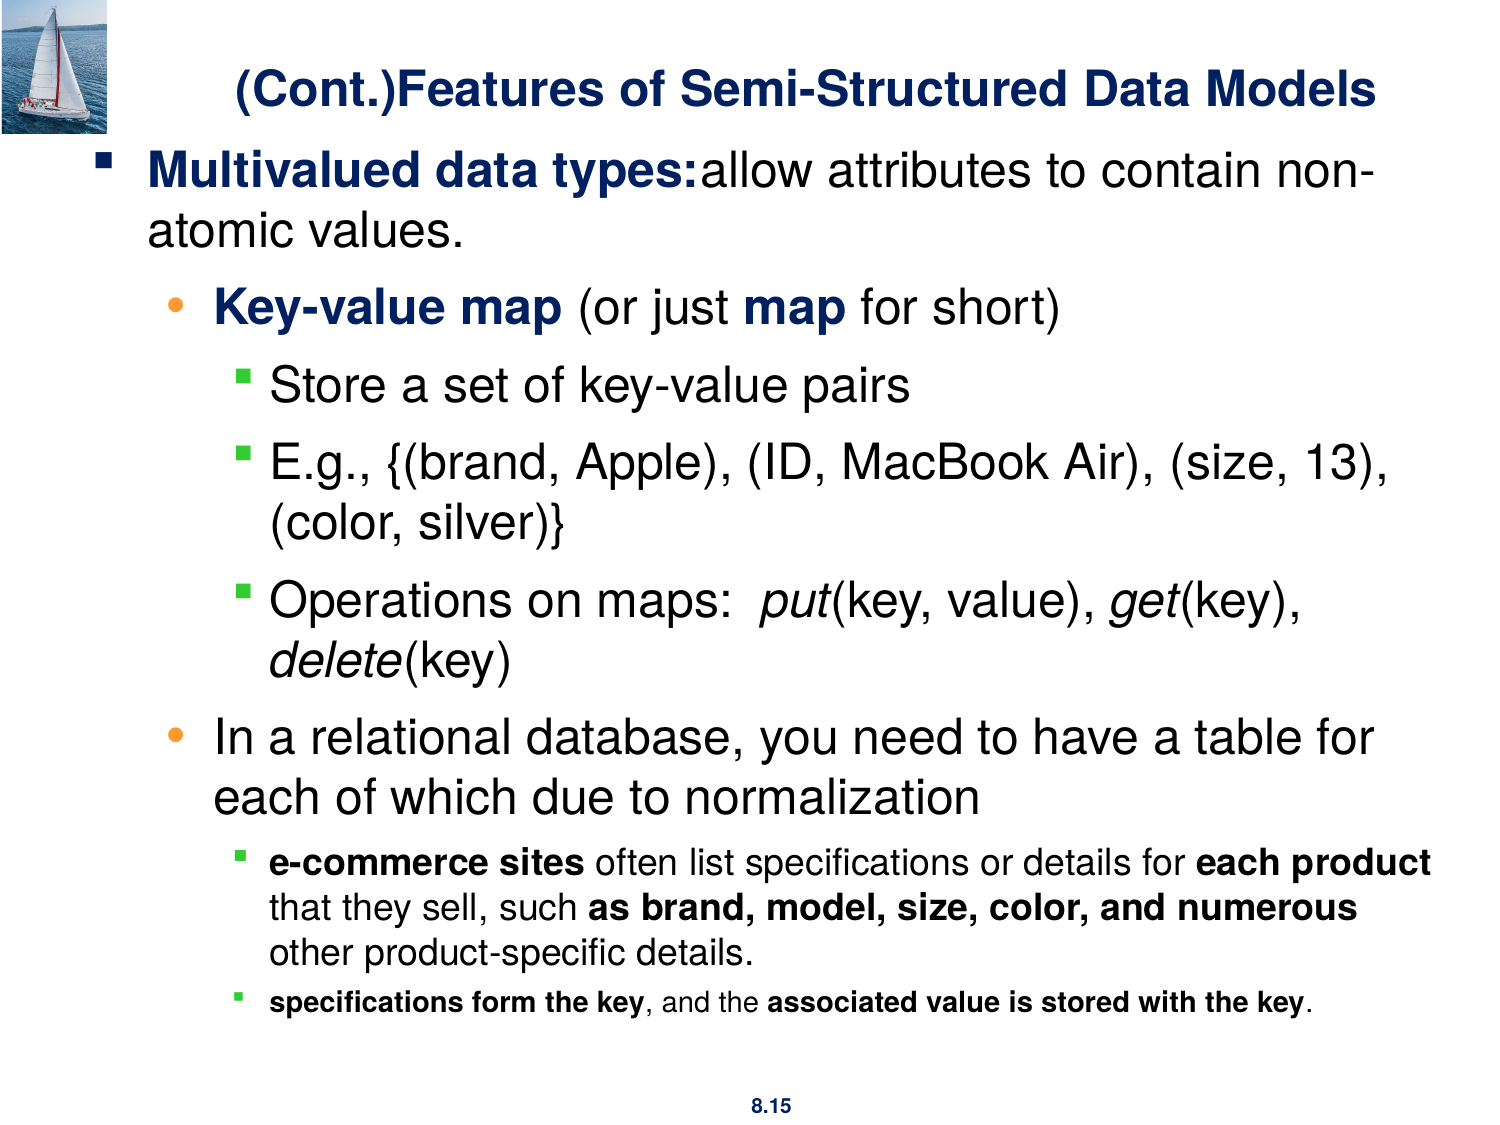

# (Cont.)Features of Semi-Structured Data Models
Multivalued data types:allow attributes to contain non-atomic values.
Key-value map (or just map for short)
Store a set of key-value pairs
E.g., {(brand, Apple), (ID, MacBook Air), (size, 13), (color, silver)}
Operations on maps:  put(key, value), get(key), delete(key)
In a relational database, you need to have a table for each of which due to normalization
e-commerce sites often list specifications or details for each product that they sell, such as brand, model, size, color, and numerous other product-specific details.
specifications form the key, and the associated value is stored with the key.